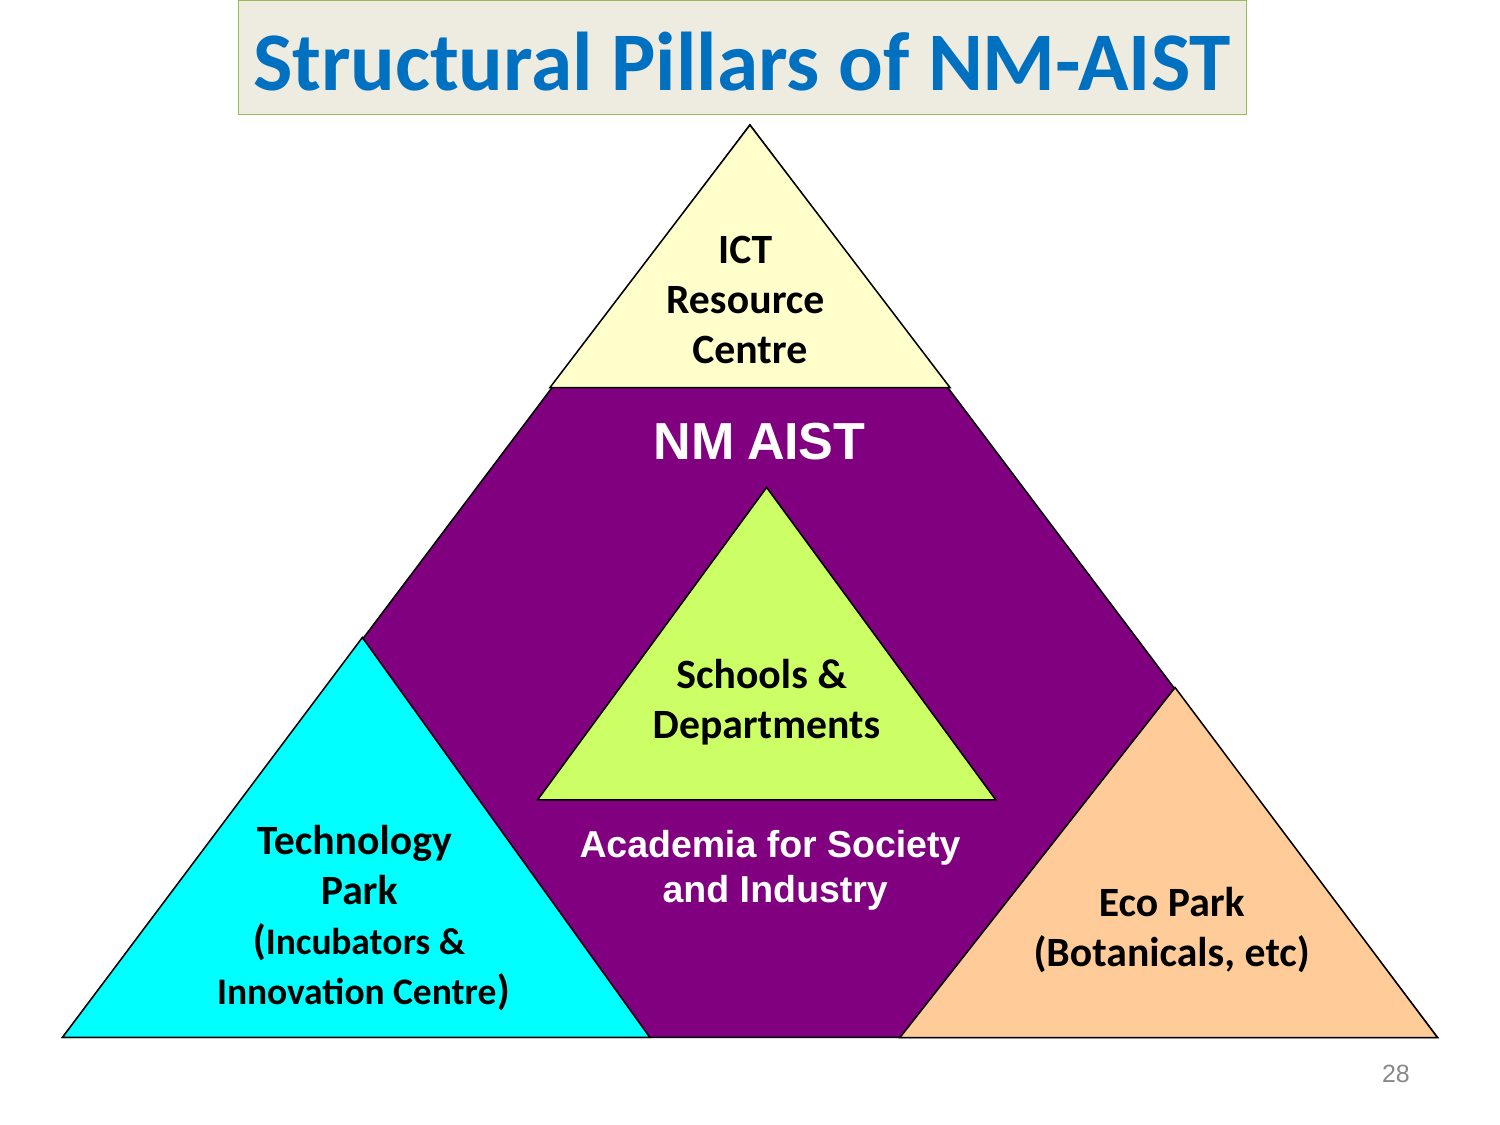

Structural Pillars of NM-AIST

ICT
Resource
Centre

NM AIST
Schools &
Departments

Technology
Park
(Incubators &
 Innovation Centre)

Eco Park
(Botanicals, etc)

Academia for Society
and Industry
28